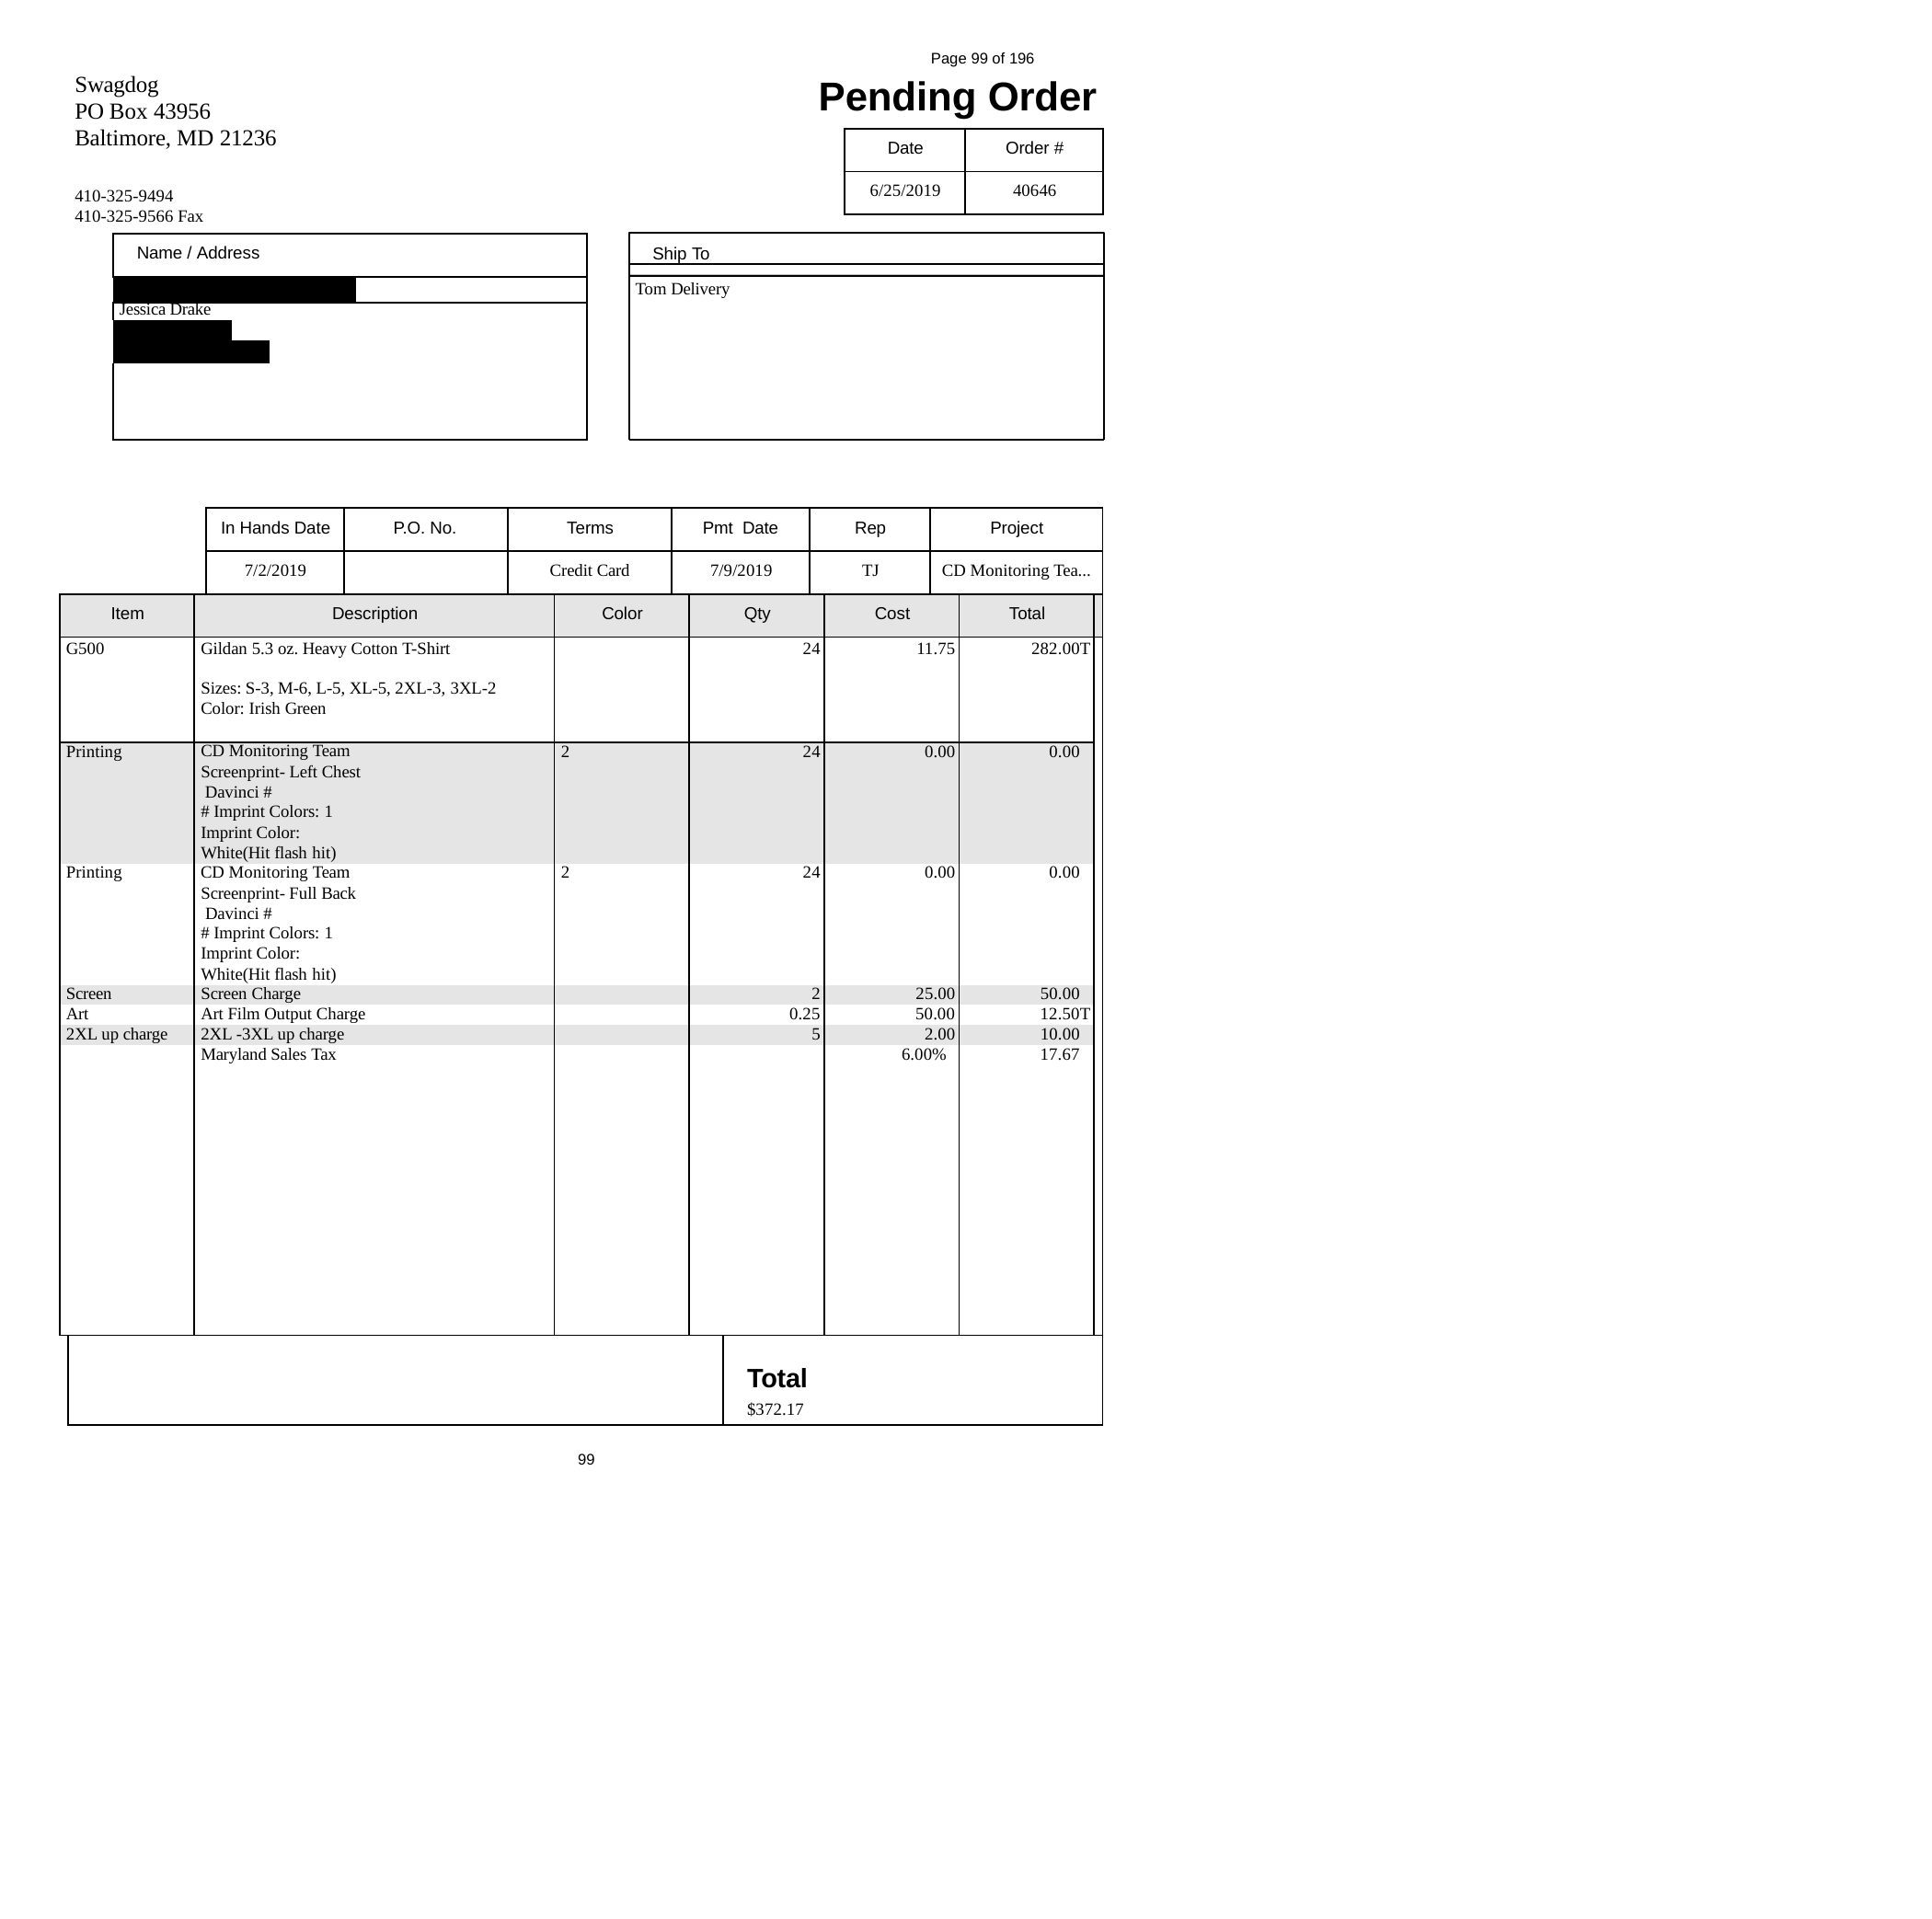

Page 99 of 196
Pending Order
Swagdog
PO Box 43956
Baltimore, MD 21236
| Date | Order # |
| --- | --- |
| 6/25/2019 | 40646 |
410-325-9494
410-325-9566 Fax
Ship To

| Name / Address |  |  |  |
| --- | --- | --- | --- |
|  |  |  |  |
| Jessica Drake |  |  |  |
|  |  |  |  |
|  |  |  |  |
|  |  |  |  |

Tom Delivery

|  |  |  | In Hands Date | P.O. No. | Terms |  | Pmt Date |  |  | Rep |  | Project |  |  |
| --- | --- | --- | --- | --- | --- | --- | --- | --- | --- | --- | --- | --- | --- | --- |
|  |  |  | 7/2/2019 |  | Credit Card |  | 7/9/2019 |  |  | TJ |  | CD Monitoring Tea... |  |  |
| Item |  | Description |  |  |  | Color |  | Qty |  |  | Cost |  | Total |  |
| G500 |  | Gildan 5.3 oz. Heavy Cotton T-Shirt Sizes: S-3, M-6, L-5, XL-5, 2XL-3, 3XL-2 Color: Irish Green |  |  |  |  |  | 24 |  |  | 11.75 |  | 282.00T |  |
| Printing |  | CD Monitoring Team Screenprint- Left Chest Davinci # # Imprint Colors: 1 Imprint Color: White(Hit flash hit) |  |  |  | 2 |  | 24 |  |  | 0.00 |  | 0.00 |  |
| Printing |  | CD Monitoring Team Screenprint- Full Back Davinci # # Imprint Colors: 1 Imprint Color: White(Hit flash hit) |  |  |  | 2 |  | 24 |  |  | 0.00 |  | 0.00 |  |
| Screen |  | Screen Charge |  |  |  |  |  | 2 |  |  | 25.00 |  | 50.00 |  |
| Art |  | Art Film Output Charge |  |  |  |  |  | 0.25 |  |  | 50.00 |  | 12.50T |  |
| 2XL up charge |  | 2XL -3XL up charge |  |  |  |  |  | 5 |  |  | 2.00 |  | 10.00 |  |
|  |  | Maryland Sales Tax |  |  |  |  |  |  |  |  | 6.00% |  | 17.67 |  |
|  |  |  |  |  |  |  |  |  | Total $372.17 |  |  |  |  |  |
99